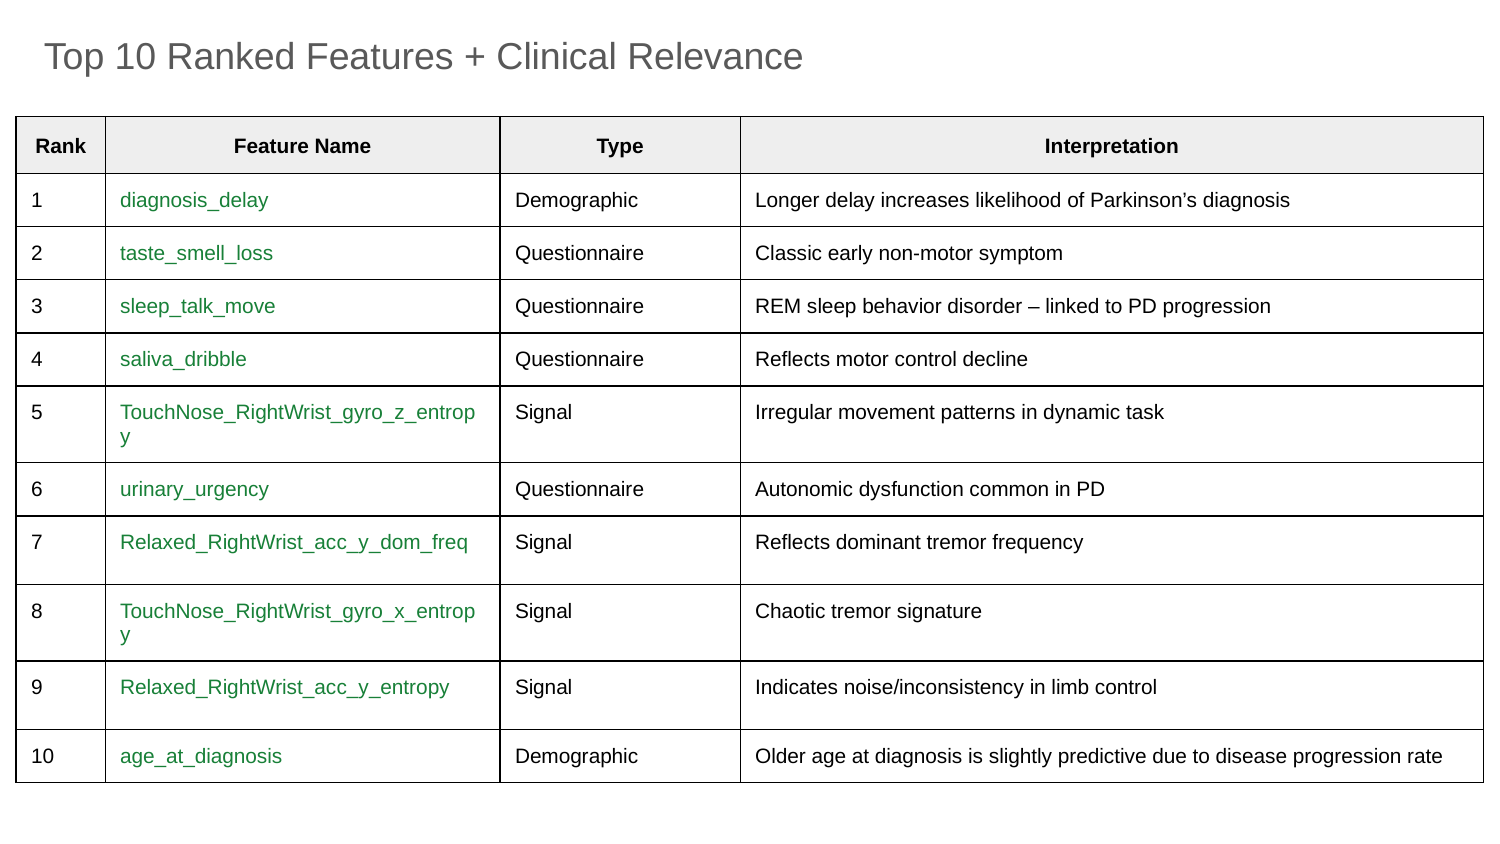

Top 10 Ranked Features + Clinical Relevance
| Rank | Feature Name | Type | Interpretation |
| --- | --- | --- | --- |
| 1 | diagnosis\_delay | Demographic | Longer delay increases likelihood of Parkinson’s diagnosis |
| 2 | taste\_smell\_loss | Questionnaire | Classic early non-motor symptom |
| 3 | sleep\_talk\_move | Questionnaire | REM sleep behavior disorder – linked to PD progression |
| 4 | saliva\_dribble | Questionnaire | Reflects motor control decline |
| 5 | TouchNose\_RightWrist\_gyro\_z\_entropy | Signal | Irregular movement patterns in dynamic task |
| 6 | urinary\_urgency | Questionnaire | Autonomic dysfunction common in PD |
| 7 | Relaxed\_RightWrist\_acc\_y\_dom\_freq | Signal | Reflects dominant tremor frequency |
| 8 | TouchNose\_RightWrist\_gyro\_x\_entropy | Signal | Chaotic tremor signature |
| 9 | Relaxed\_RightWrist\_acc\_y\_entropy | Signal | Indicates noise/inconsistency in limb control |
| 10 | age\_at\_diagnosis | Demographic | Older age at diagnosis is slightly predictive due to disease progression rate |